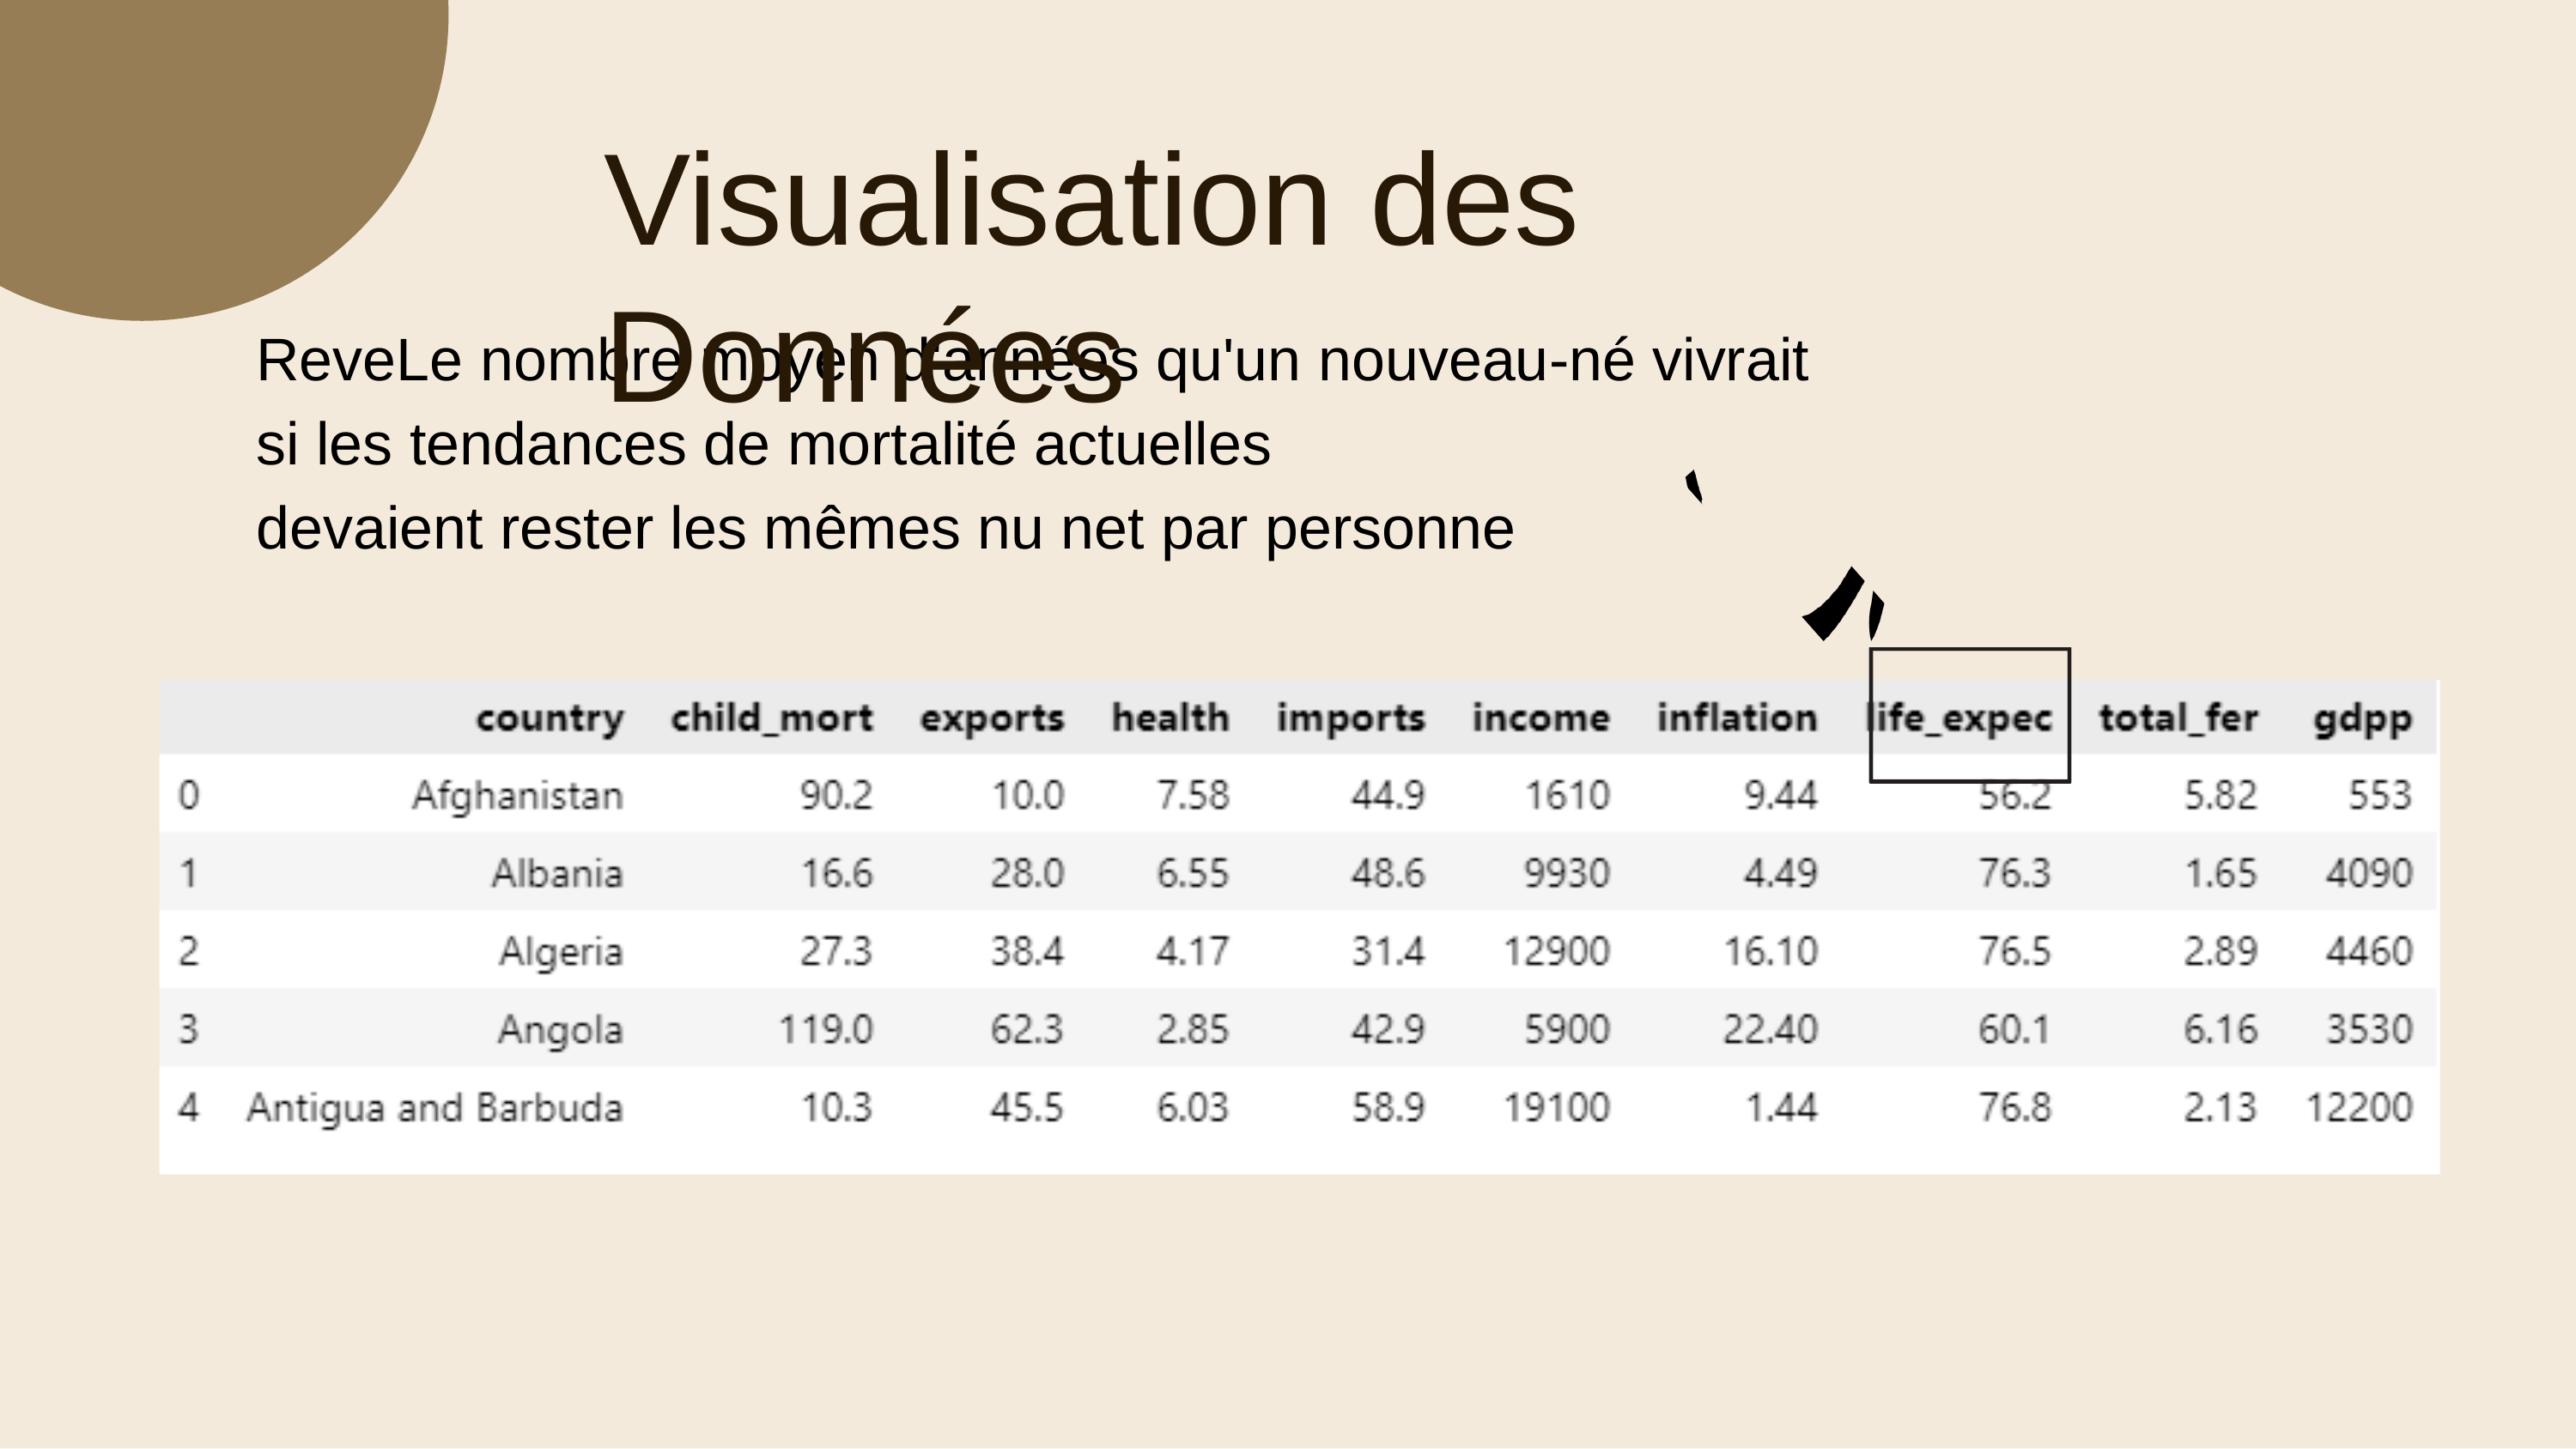

Visualisation des Données
ReveLe nombre moyen d'années qu'un nouveau-né vivrait
si les tendances de mortalité actuelles
devaient rester les mêmes nu net par personne